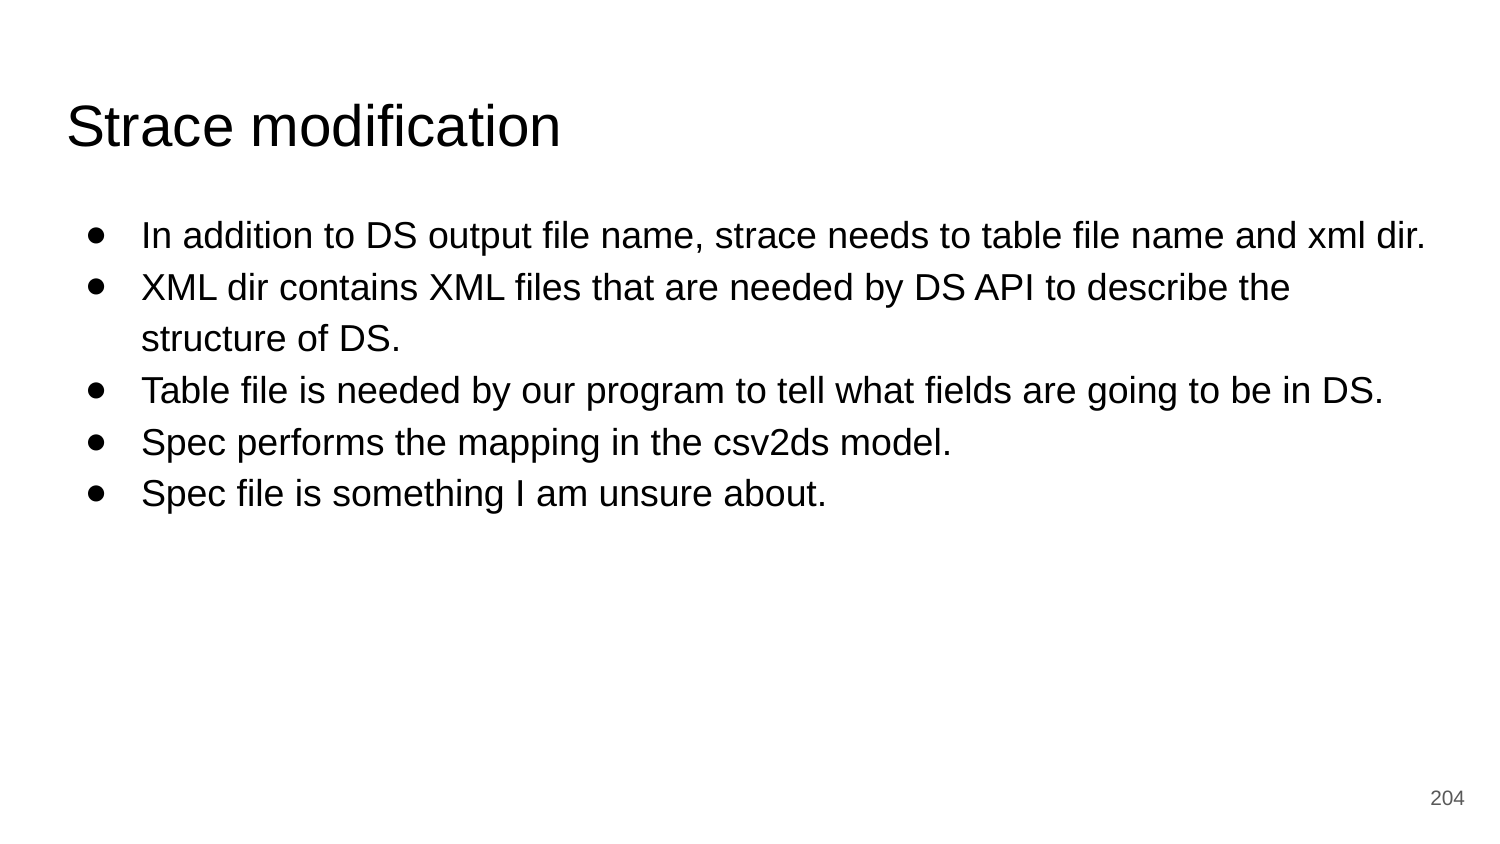

# Strace modification
In addition to DS output file name, strace needs to table file name and xml dir.
XML dir contains XML files that are needed by DS API to describe the structure of DS.
Table file is needed by our program to tell what fields are going to be in DS.
Spec performs the mapping in the csv2ds model.
Spec file is something I am unsure about.
204